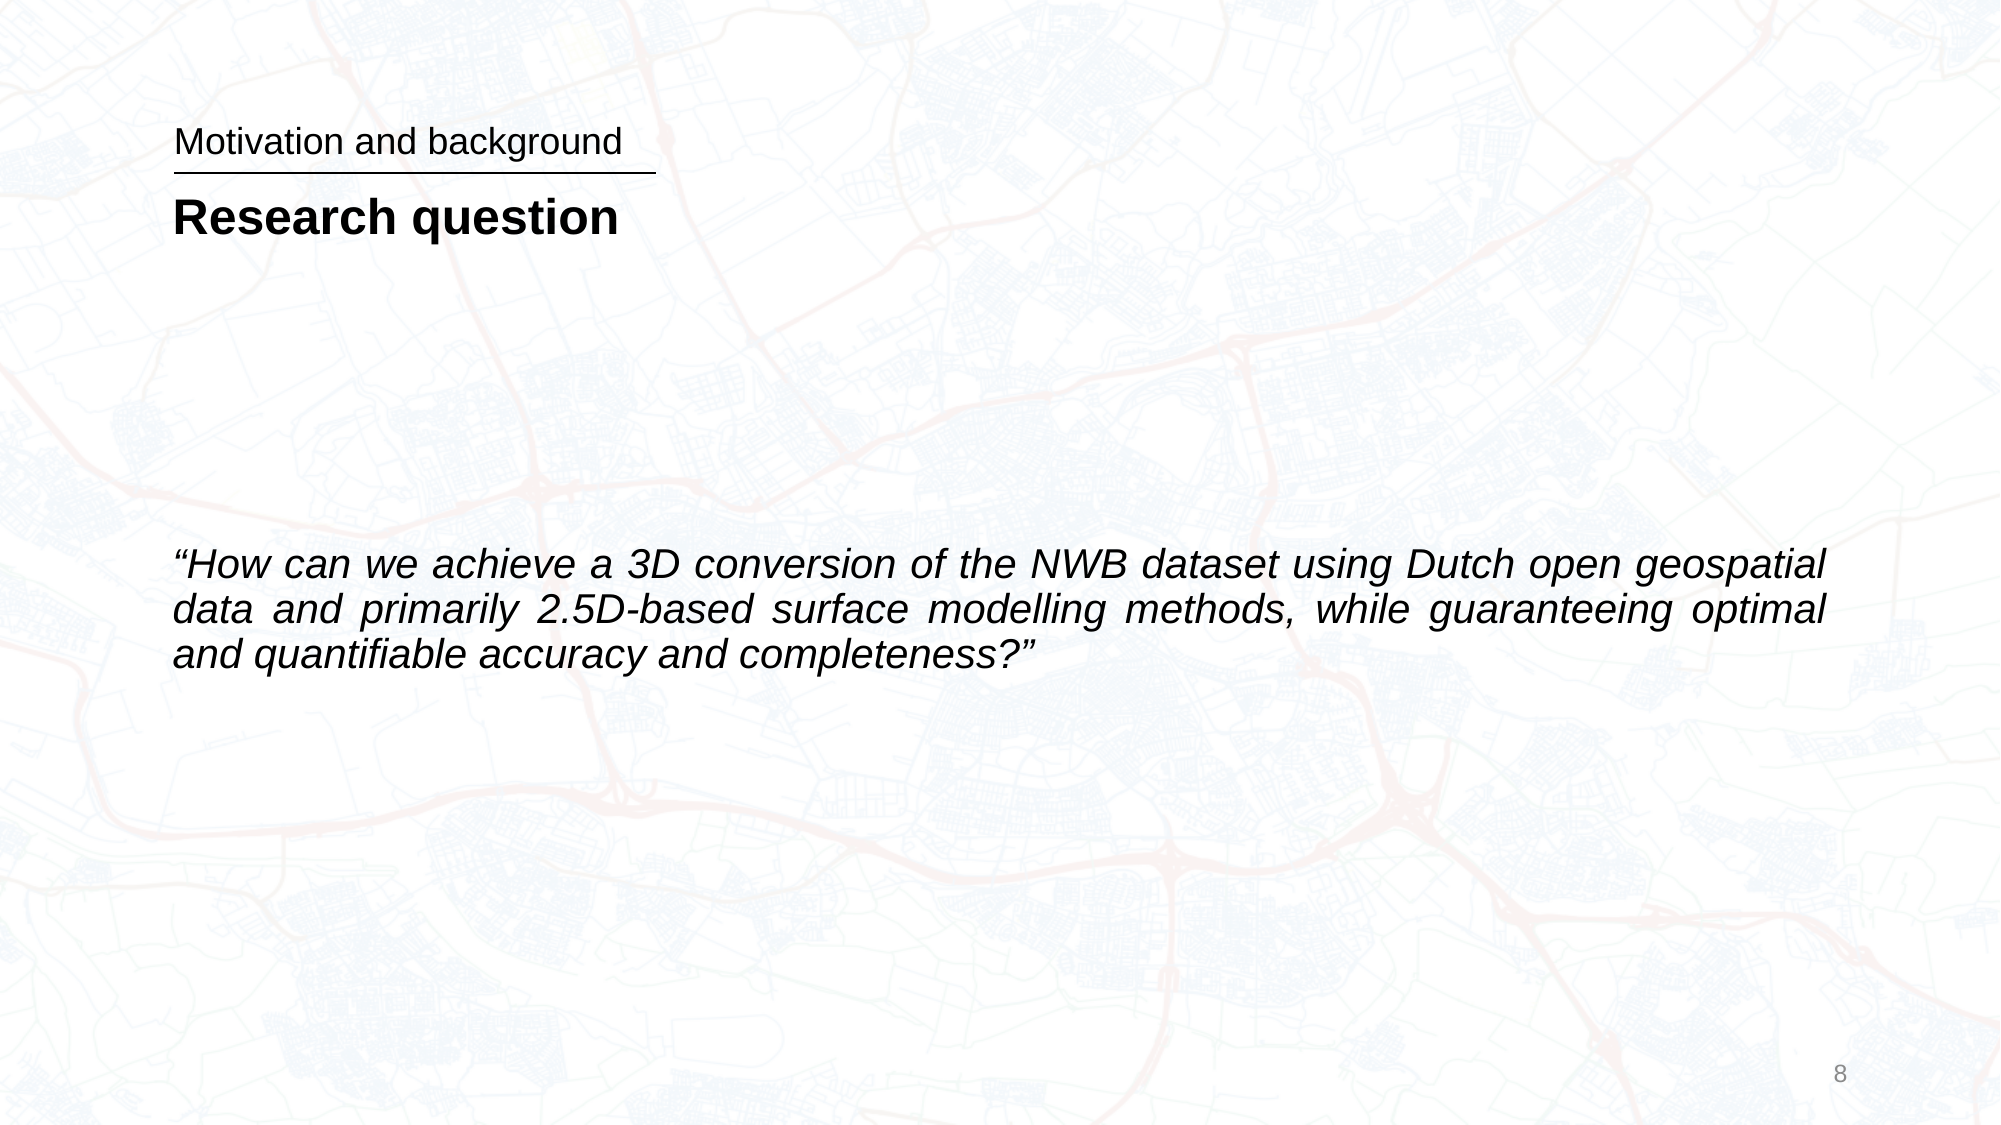

Motivation and background
# Research question
“How can we achieve a 3D conversion of the NWB dataset using Dutch open geospatial data and primarily 2.5D-based surface modelling methods, while guaranteeing optimal and quantifiable accuracy and completeness?”

8